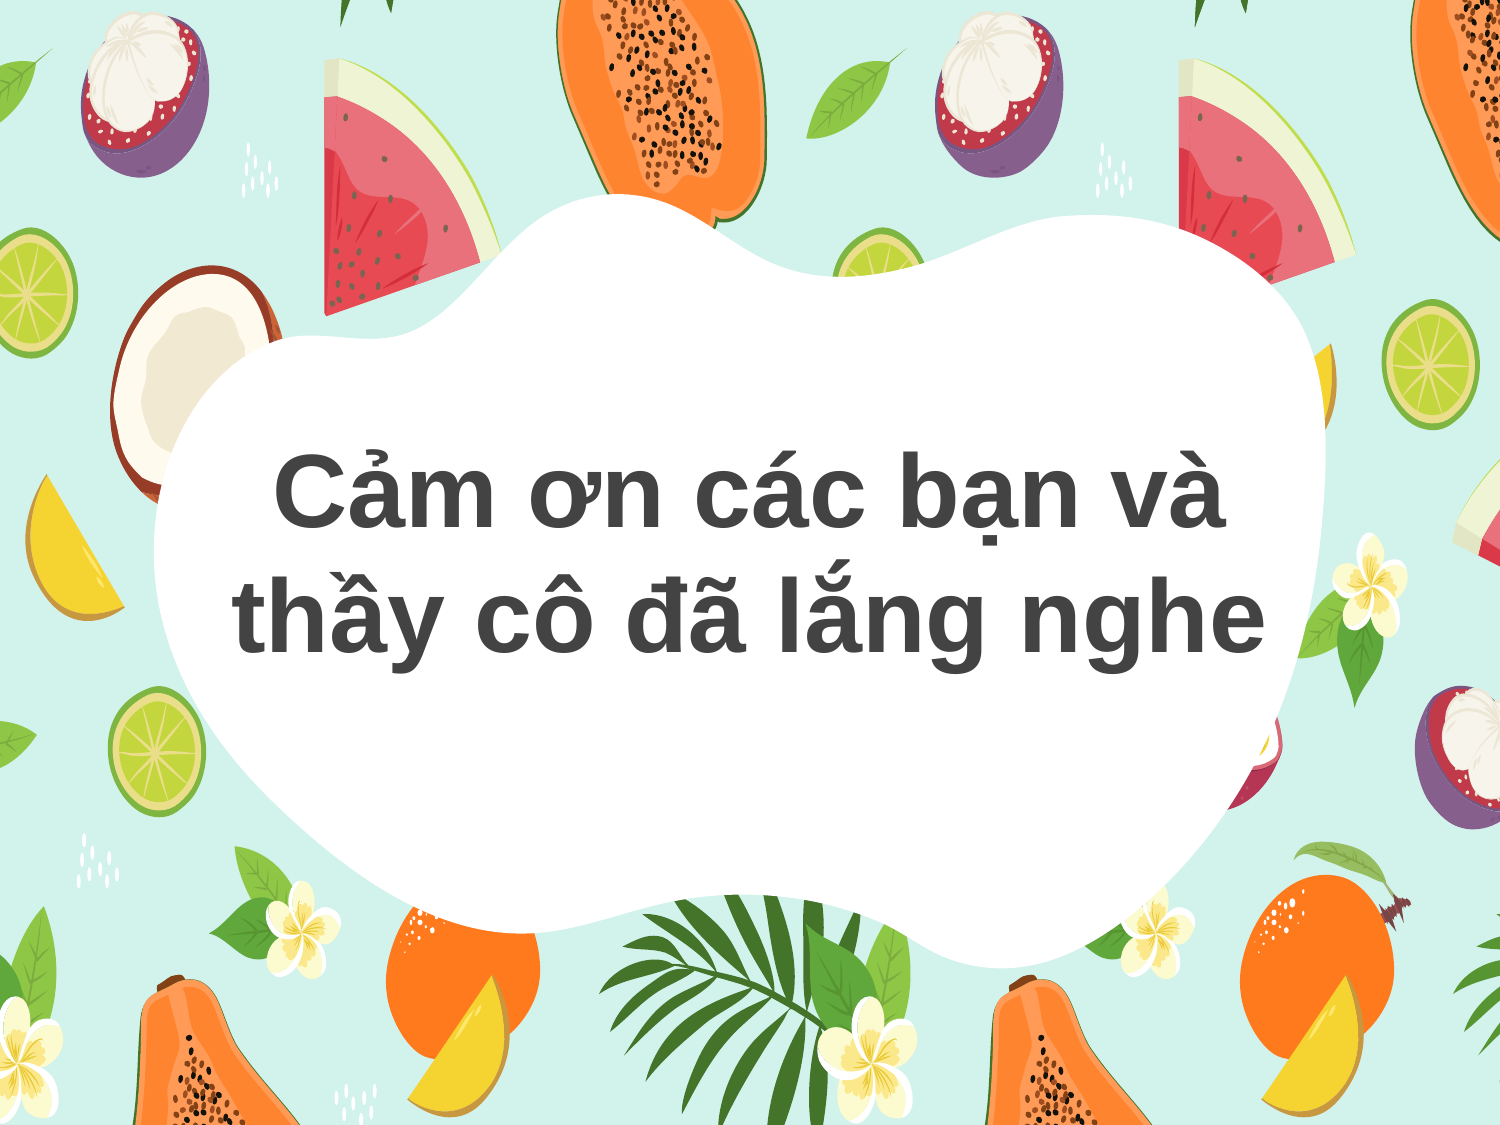

# Cảm ơn các bạn và thầy cô đã lắng nghe